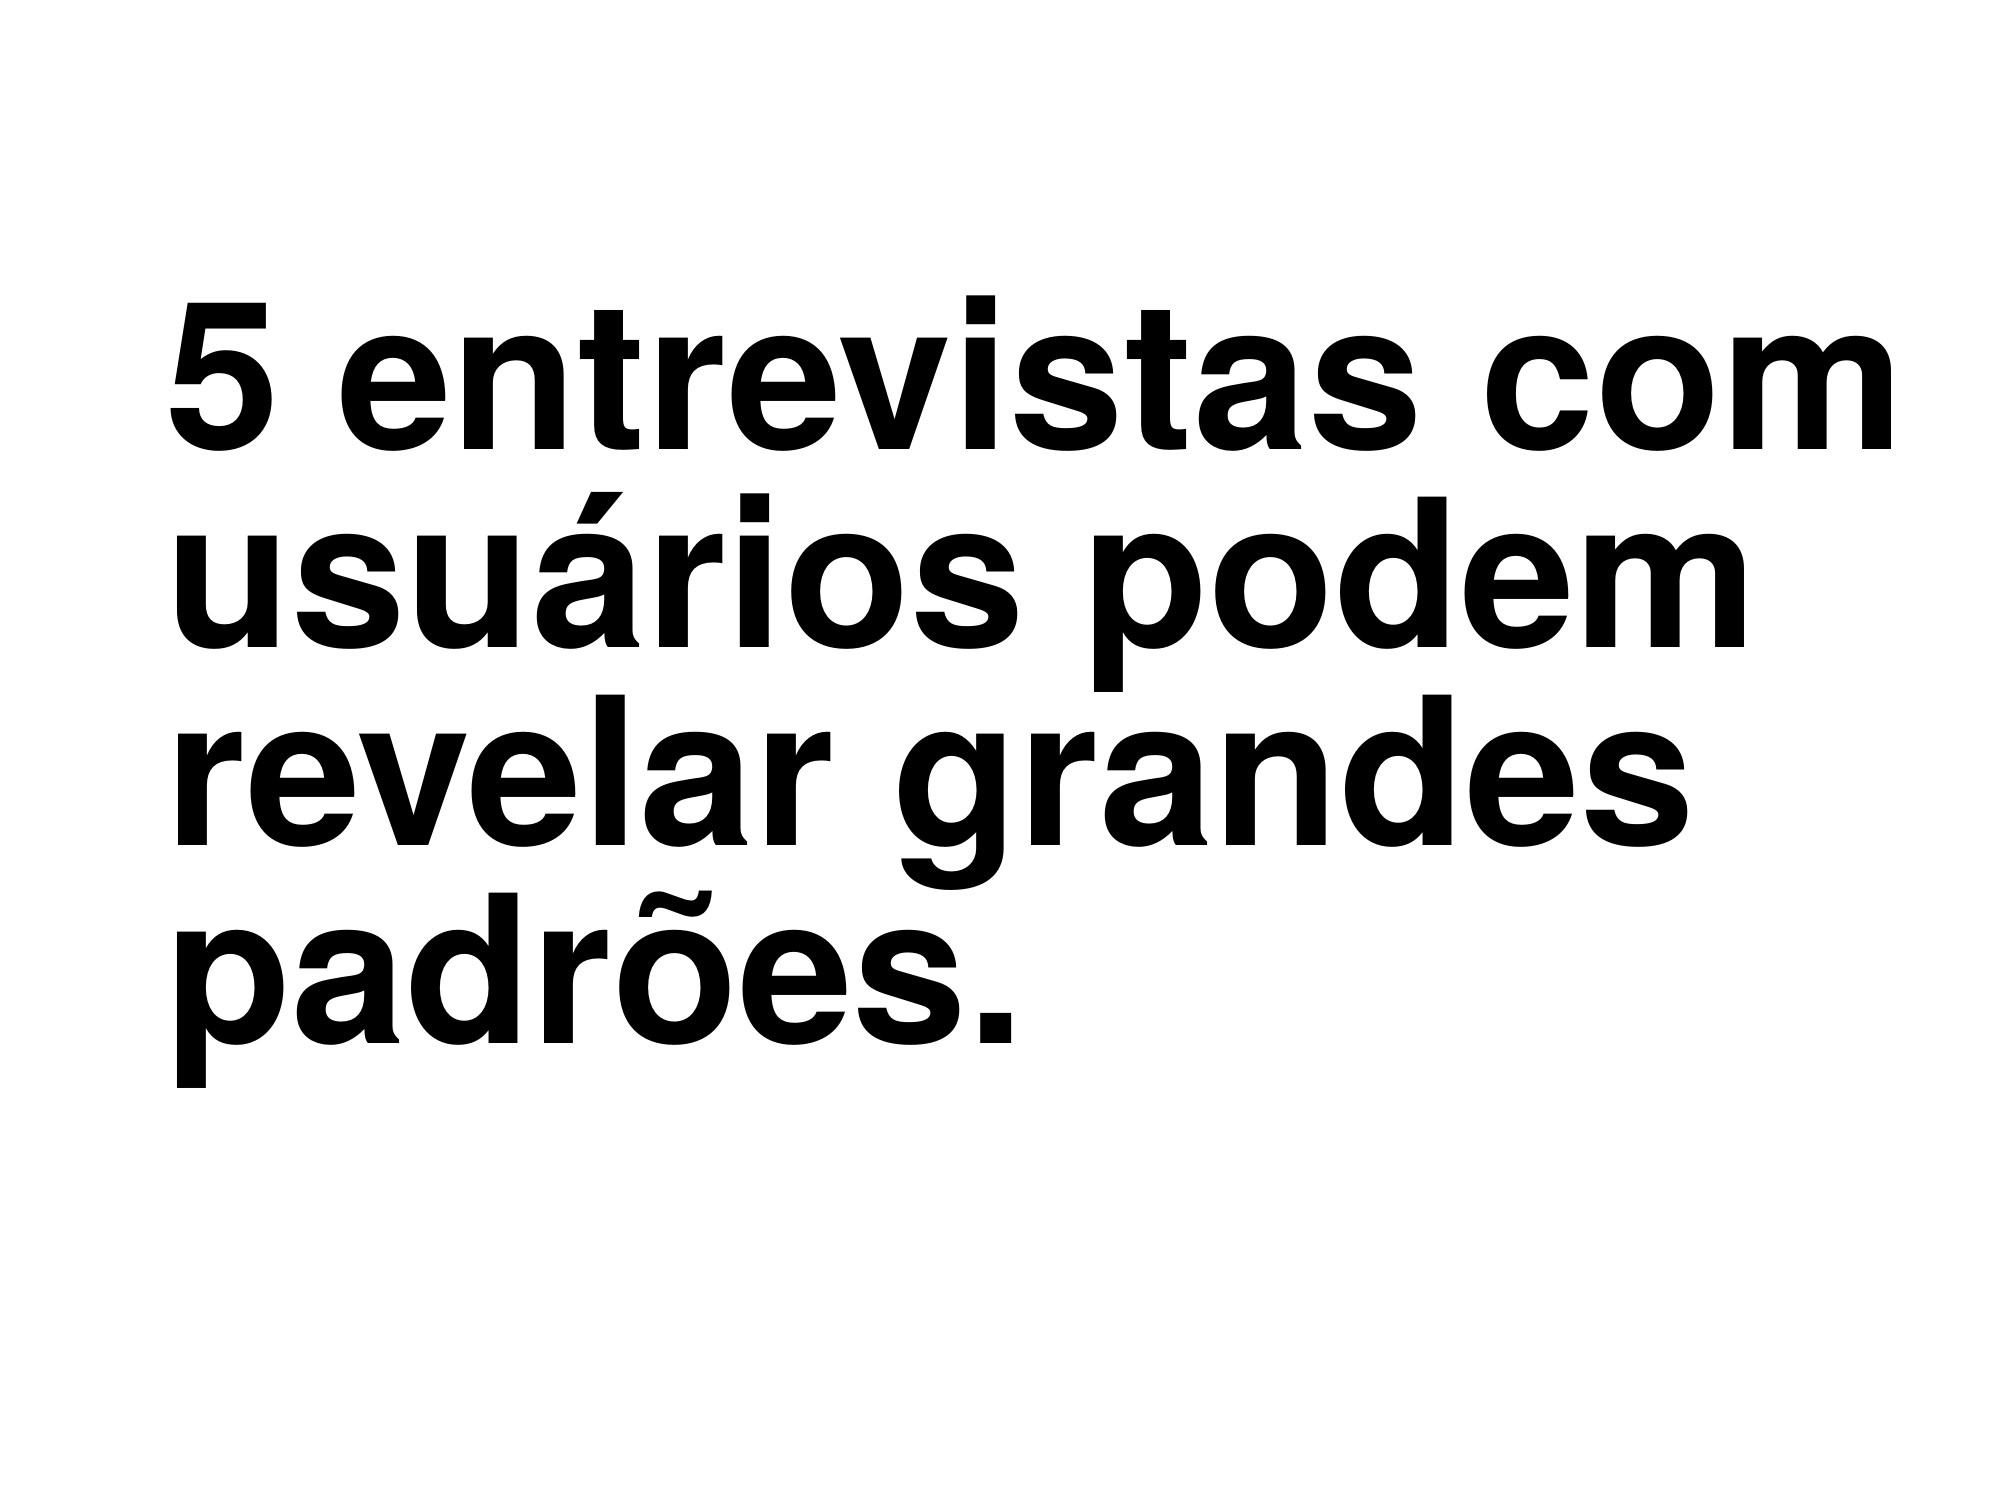

5 entrevistas com usuários podem revelar grandes padrões.